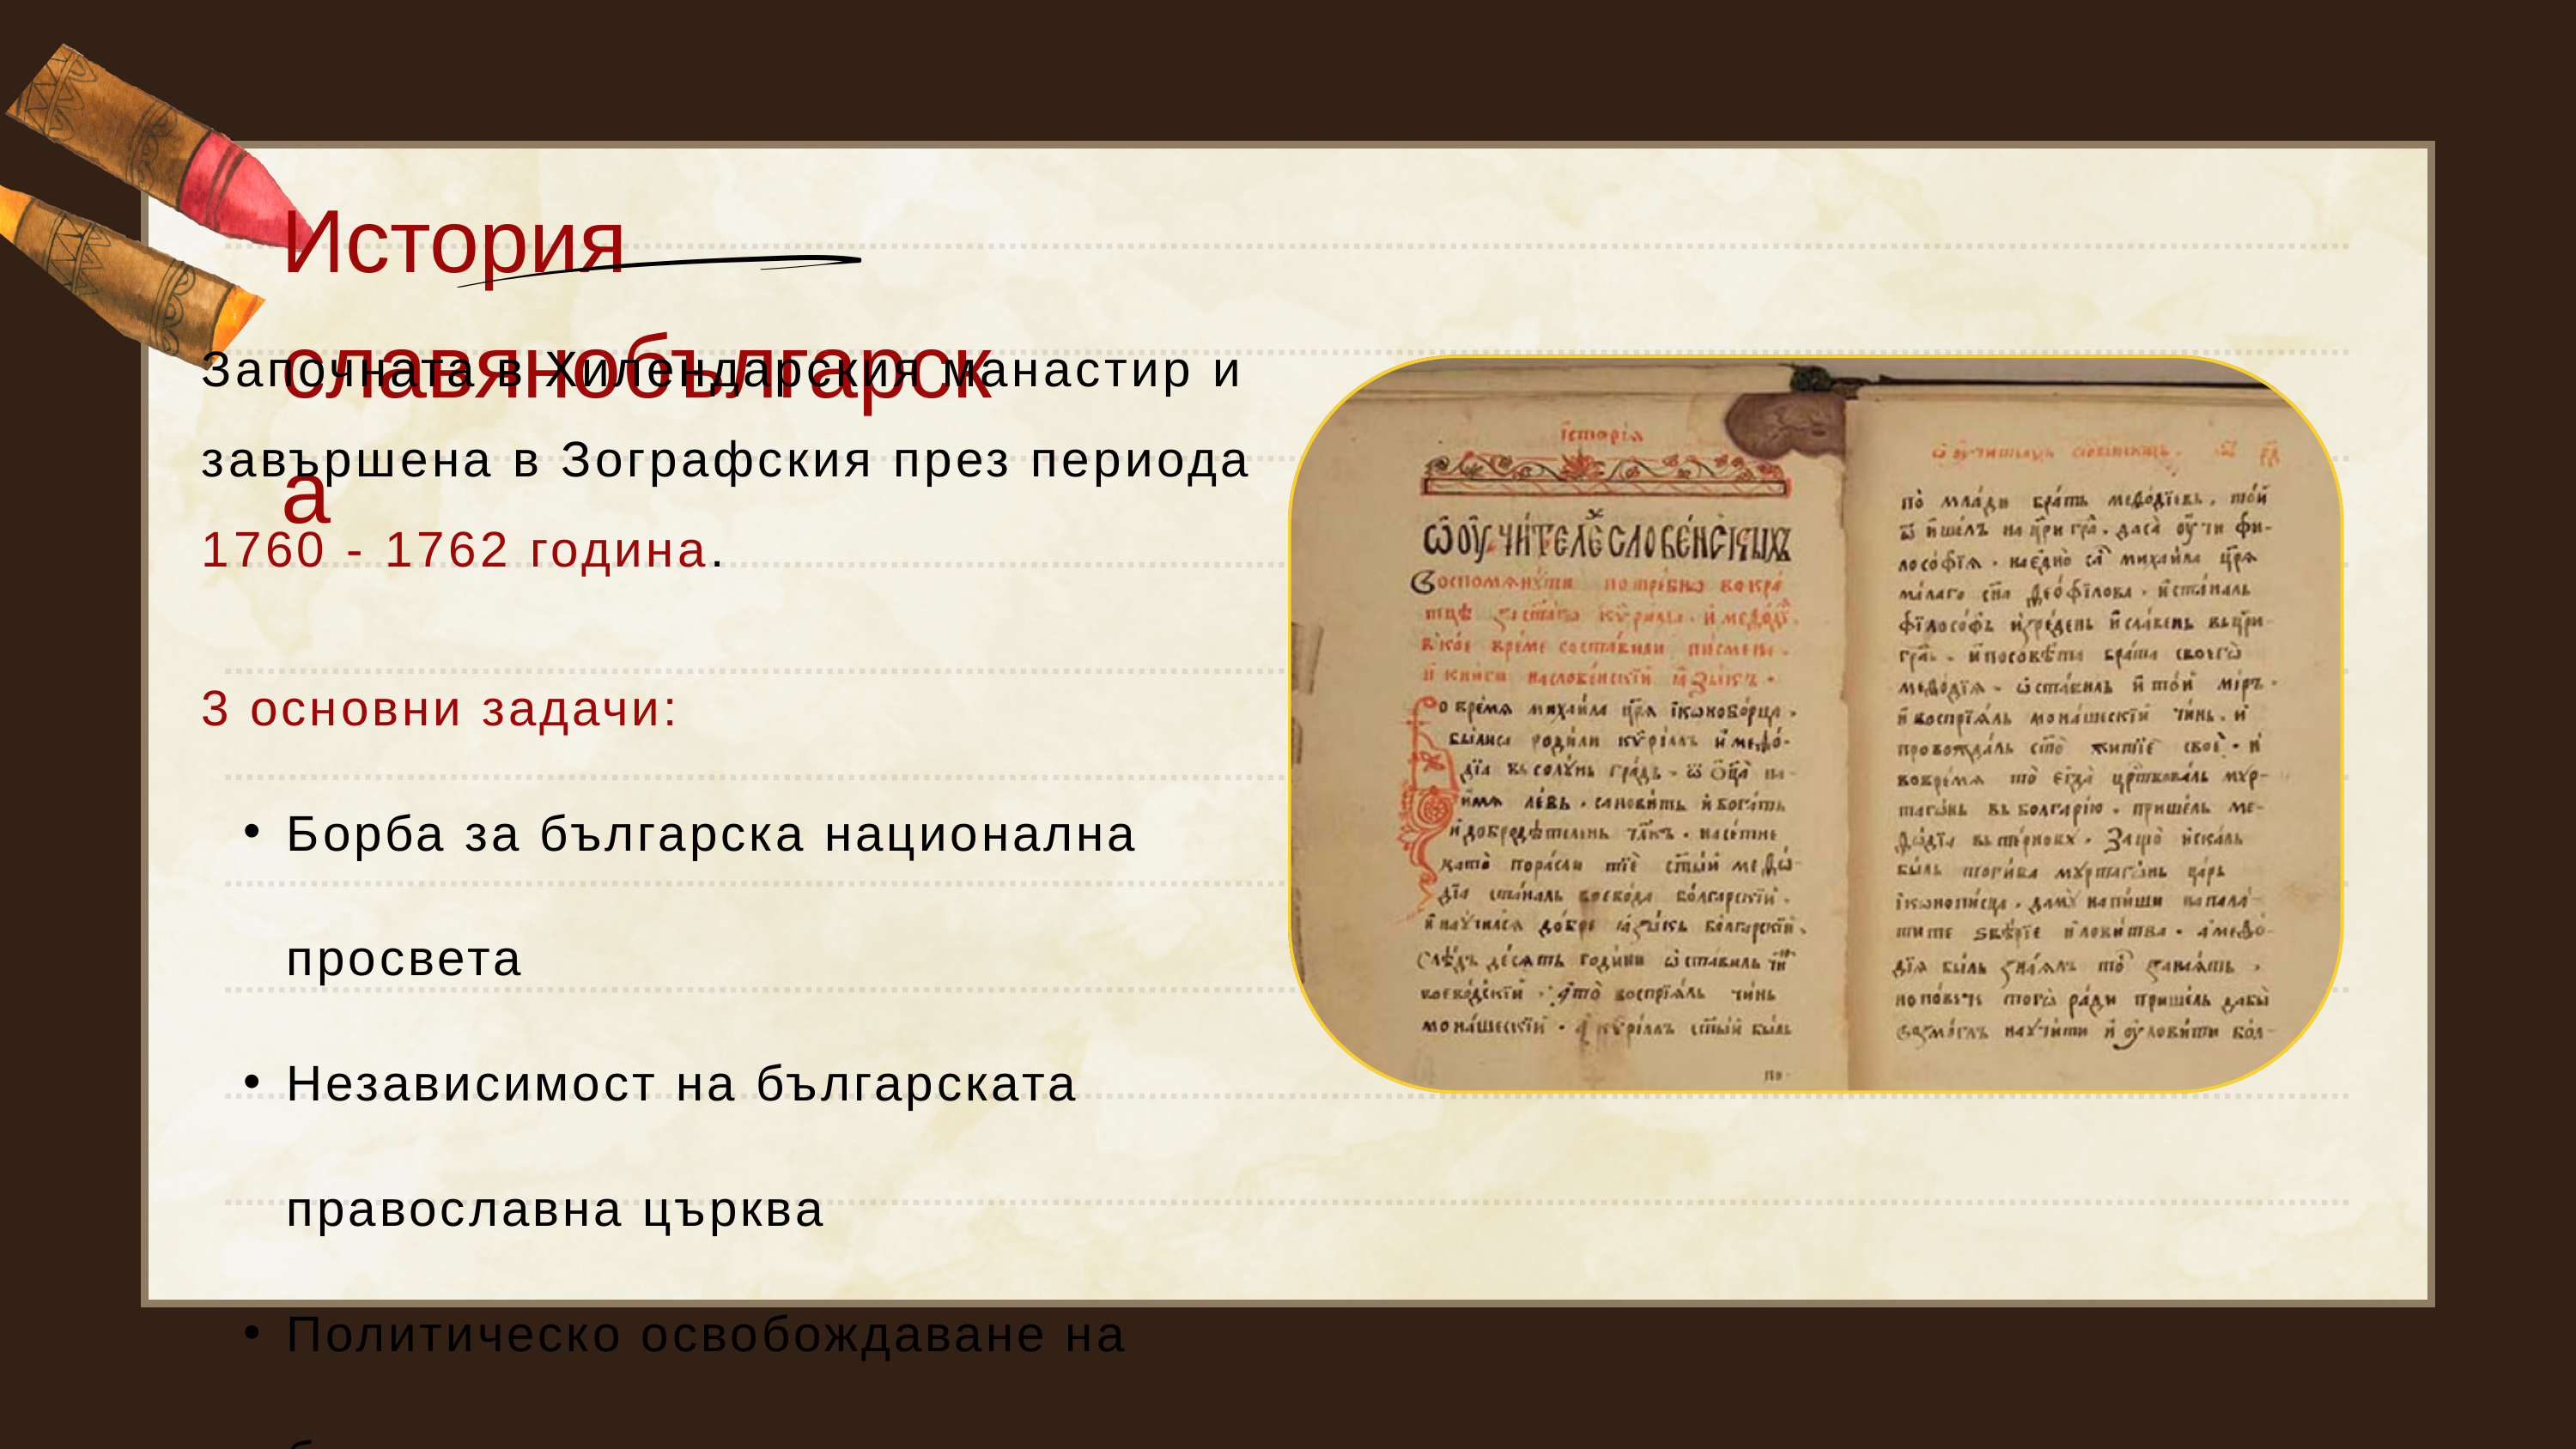

История славянобългарска

Започната в Хилендарския манастир и завършена в Зографския през периода 1760 - 1762 година.

3 основни задачи:
Борба за българска национална просвета
Независимост на българската православна църква
Политическо освобождаване на българския народ и възстановяване на българската държава